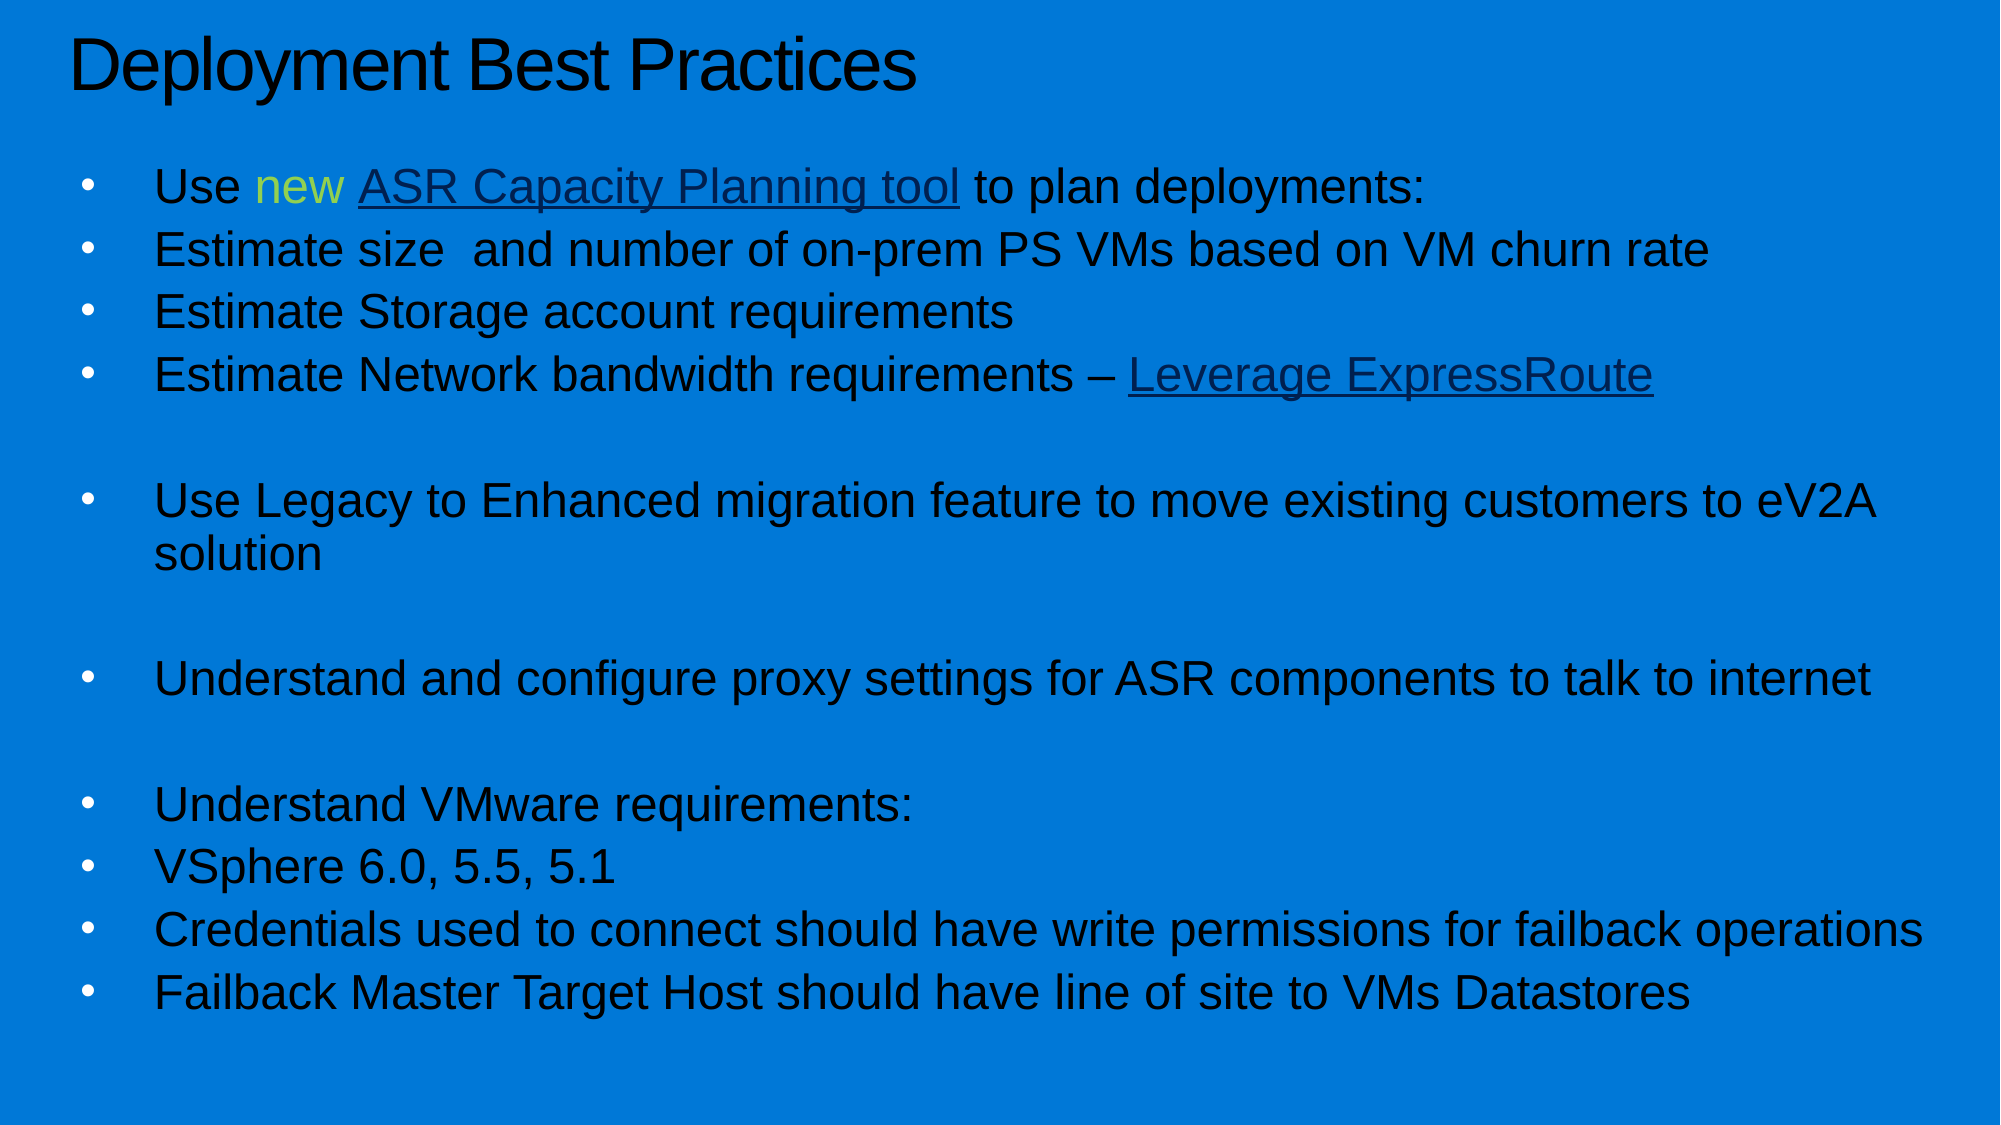

# Deployment Best Practices
Use new ASR Capacity Planning tool to plan deployments:
Estimate size  and number of on-prem PS VMs based on VM churn rate
Estimate Storage account requirements
Estimate Network bandwidth requirements – Leverage ExpressRoute

Use Legacy to Enhanced migration feature to move existing customers to eV2A solution

Understand and configure proxy settings for ASR components to talk to internet

Understand VMware requirements:
VSphere 6.0, 5.5, 5.1
Credentials used to connect should have write permissions for failback operations
Failback Master Target Host should have line of site to VMs Datastores